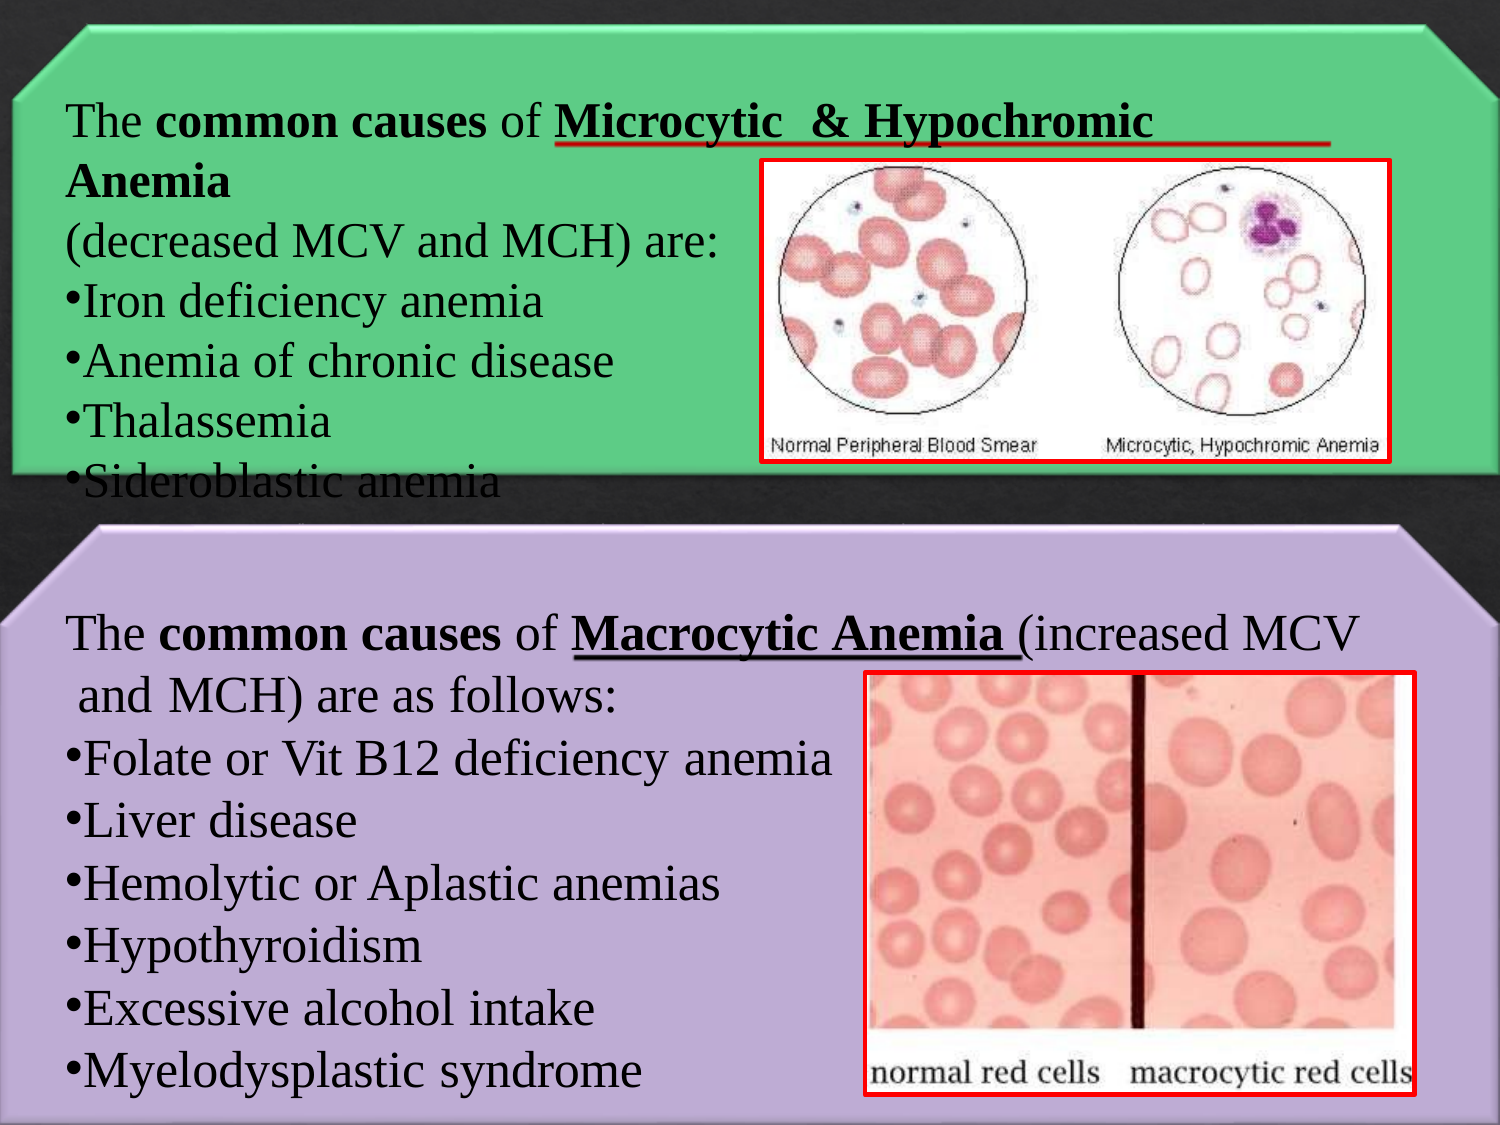

The common causes of Microcytic	& Hypochromic Anemia
(decreased MCV and MCH) are:
Iron deficiency anemia
Anemia of chronic disease
Thalassemia
Sideroblastic anemia

The common causes of Macrocytic Anemia (increased MCV  and	MCH) are as follows:
Folate or Vit B12 deficiency anemia
Liver disease
Hemolytic or Aplastic anemias
Hypothyroidism
Excessive alcohol intake
Myelodysplastic syndrome